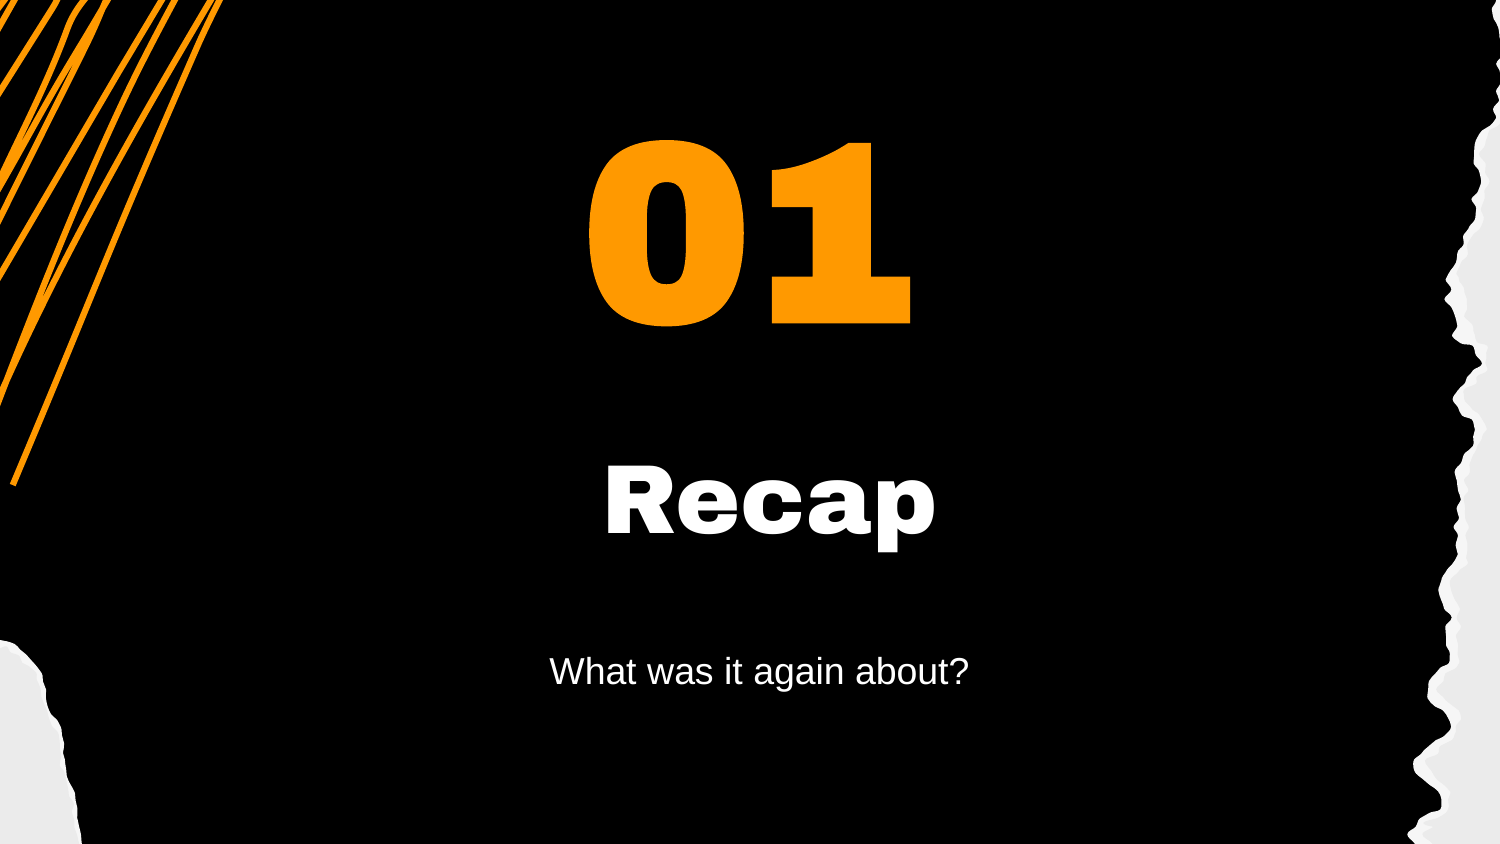

01
# Recap
What was it again about?